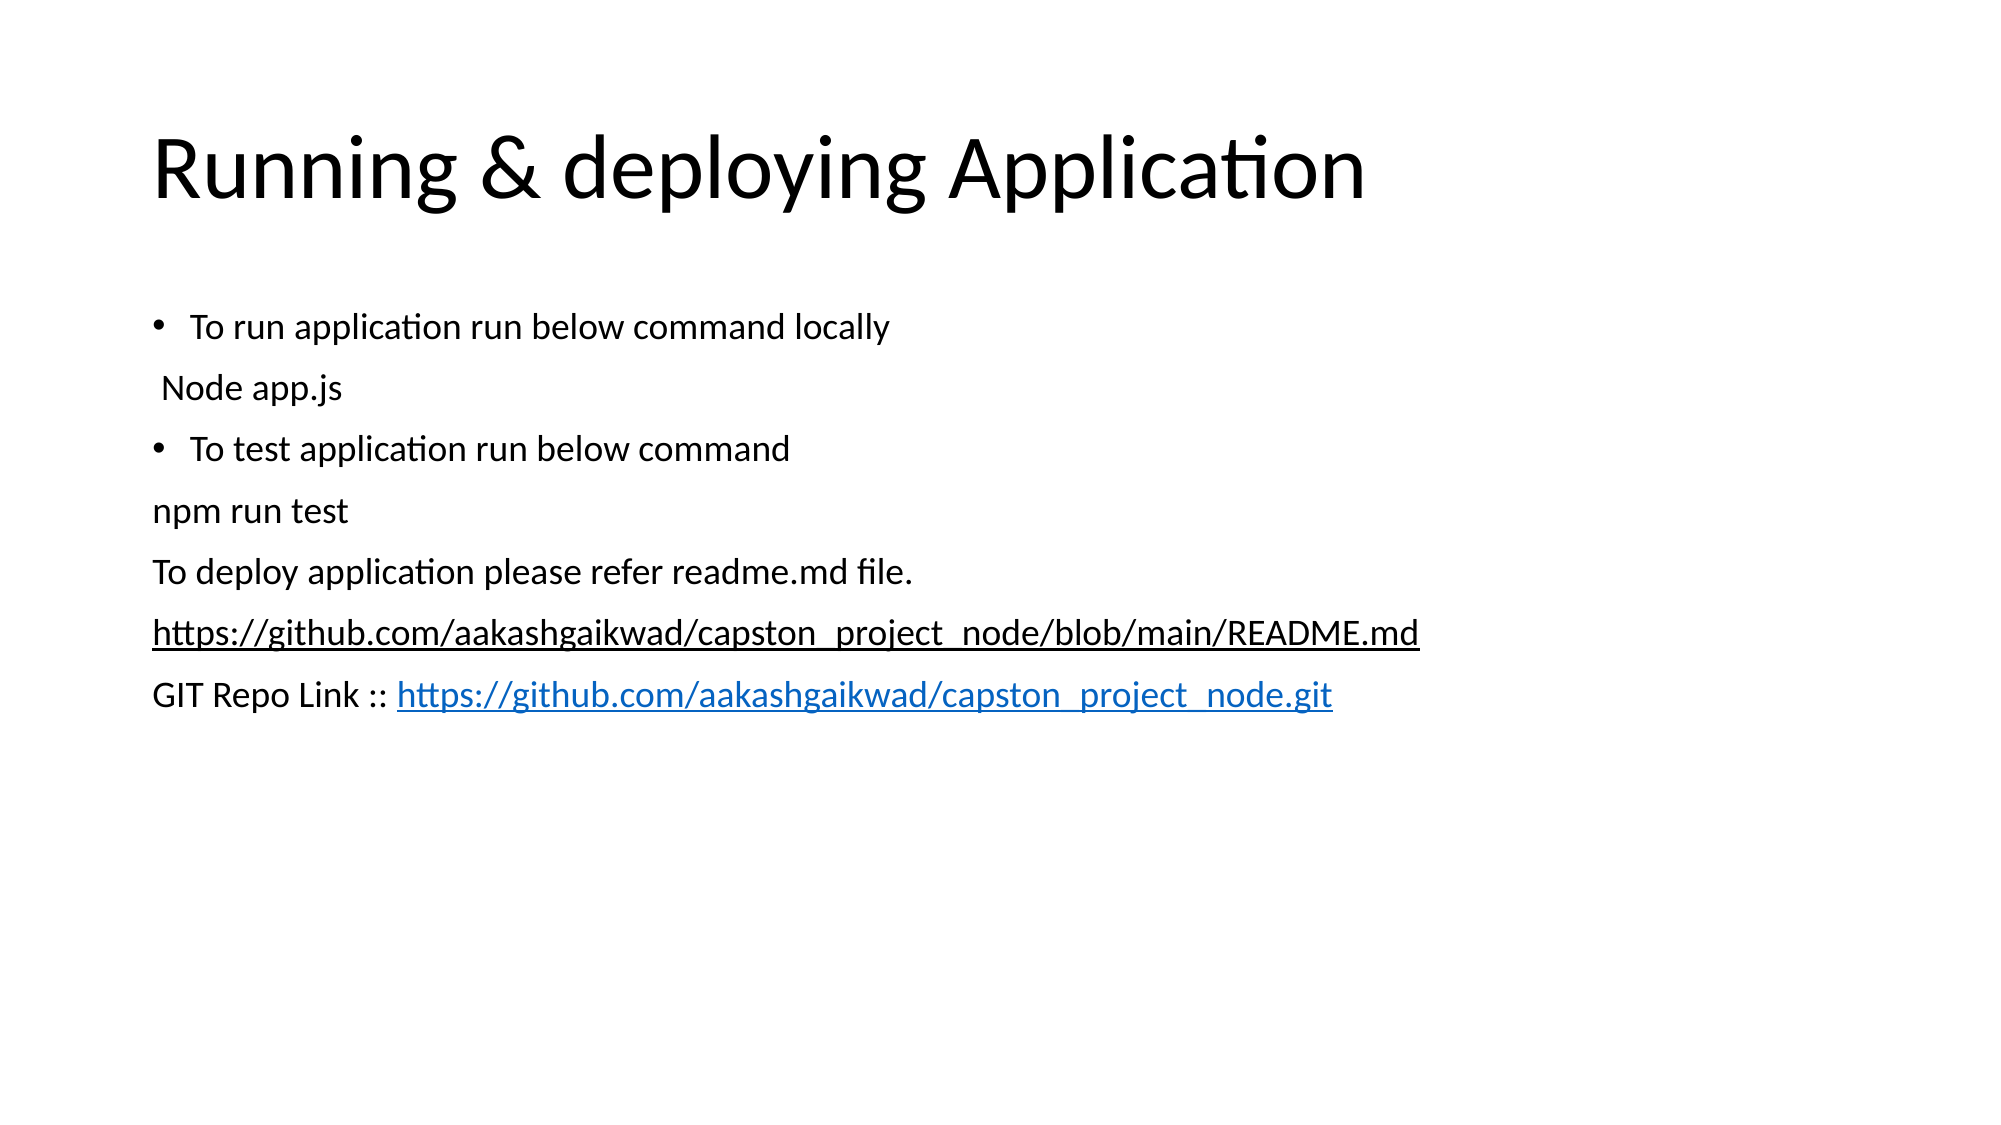

# Running & deploying Application
To run application run below command locally
 Node app.js
To test application run below command
npm run test
To deploy application please refer readme.md file.
https://github.com/aakashgaikwad/capston_project_node/blob/main/README.md
GIT Repo Link :: https://github.com/aakashgaikwad/capston_project_node.git